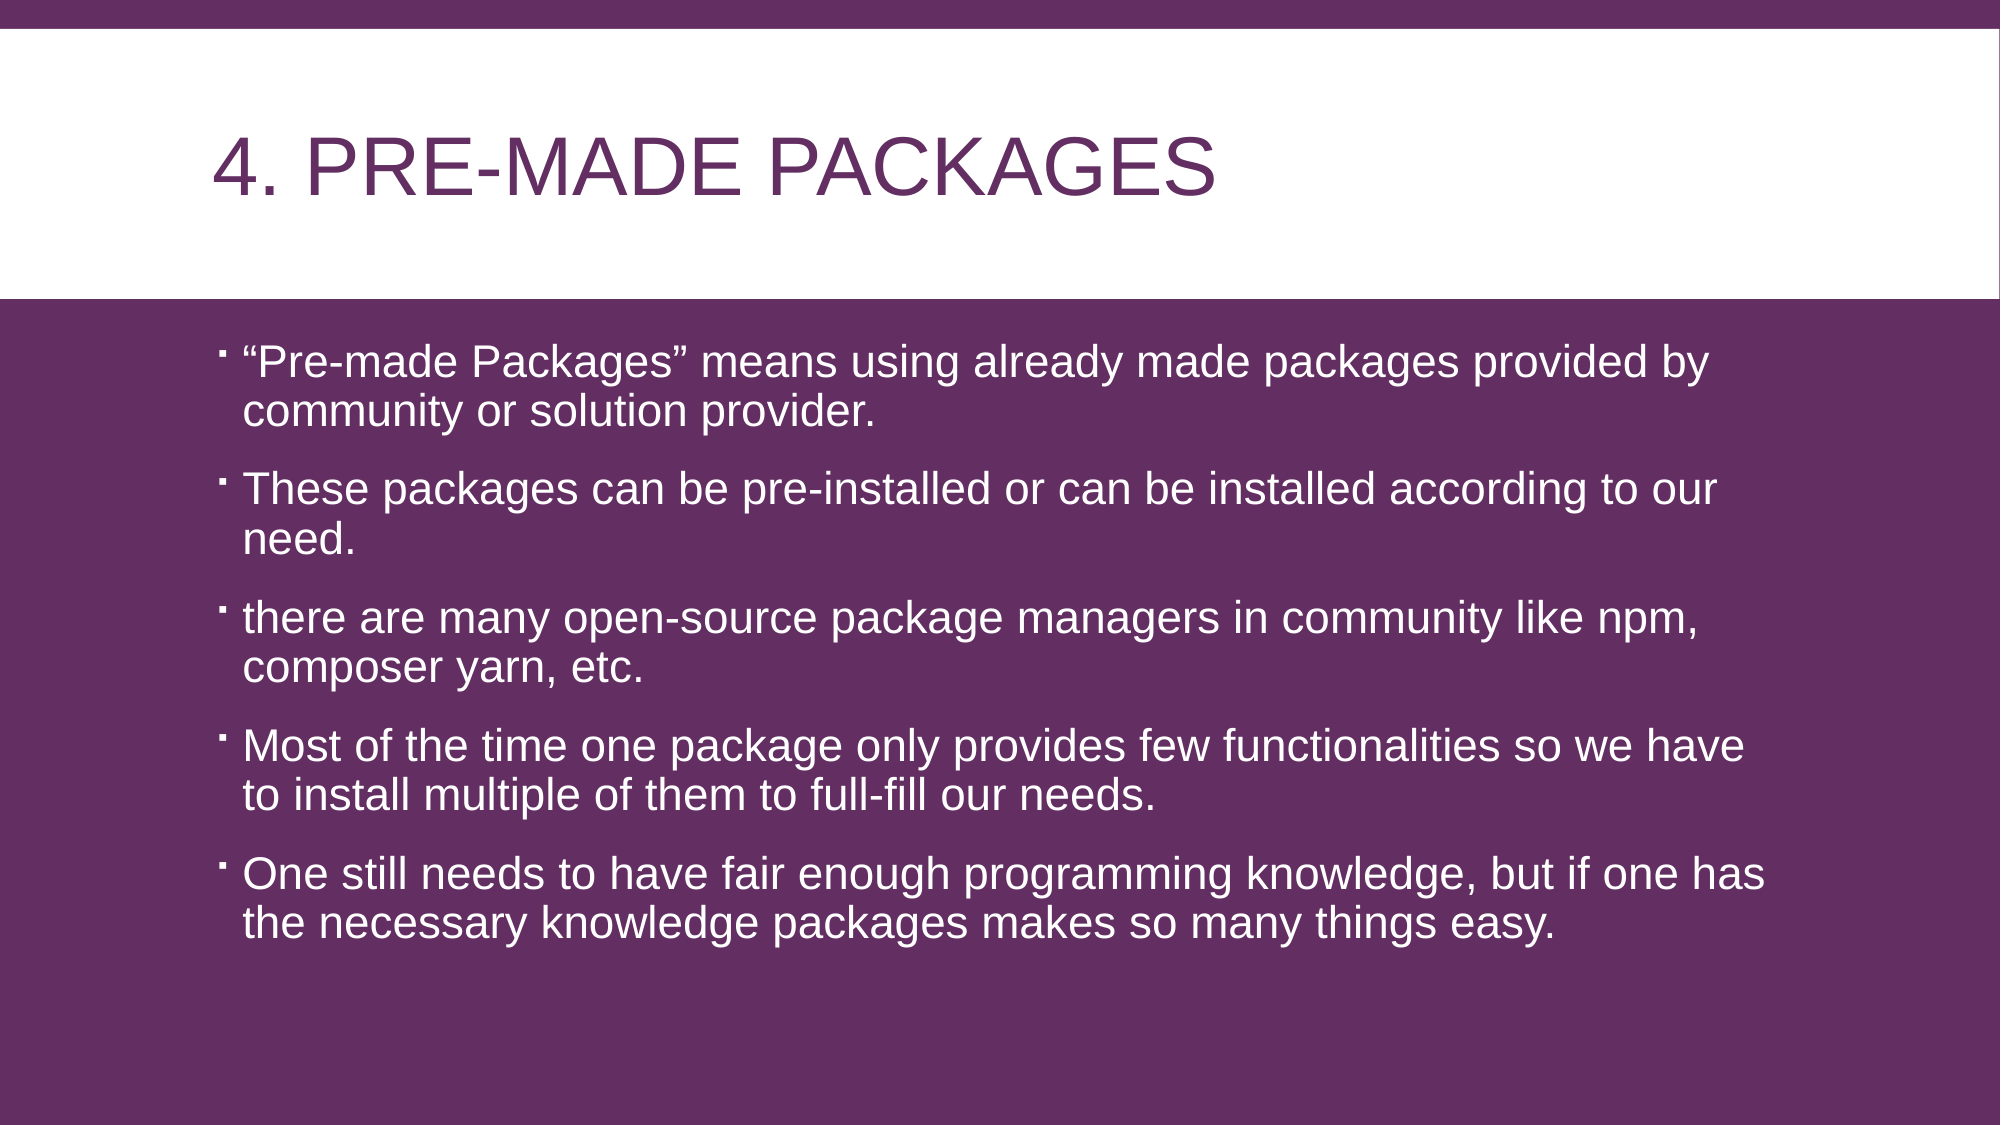

# 4. Pre-made Packages
“Pre-made Packages” means using already made packages provided by community or solution provider.
These packages can be pre-installed or can be installed according to our need.
there are many open-source package managers in community like npm, composer yarn, etc.
Most of the time one package only provides few functionalities so we have to install multiple of them to full-fill our needs.
One still needs to have fair enough programming knowledge, but if one has the necessary knowledge packages makes so many things easy.